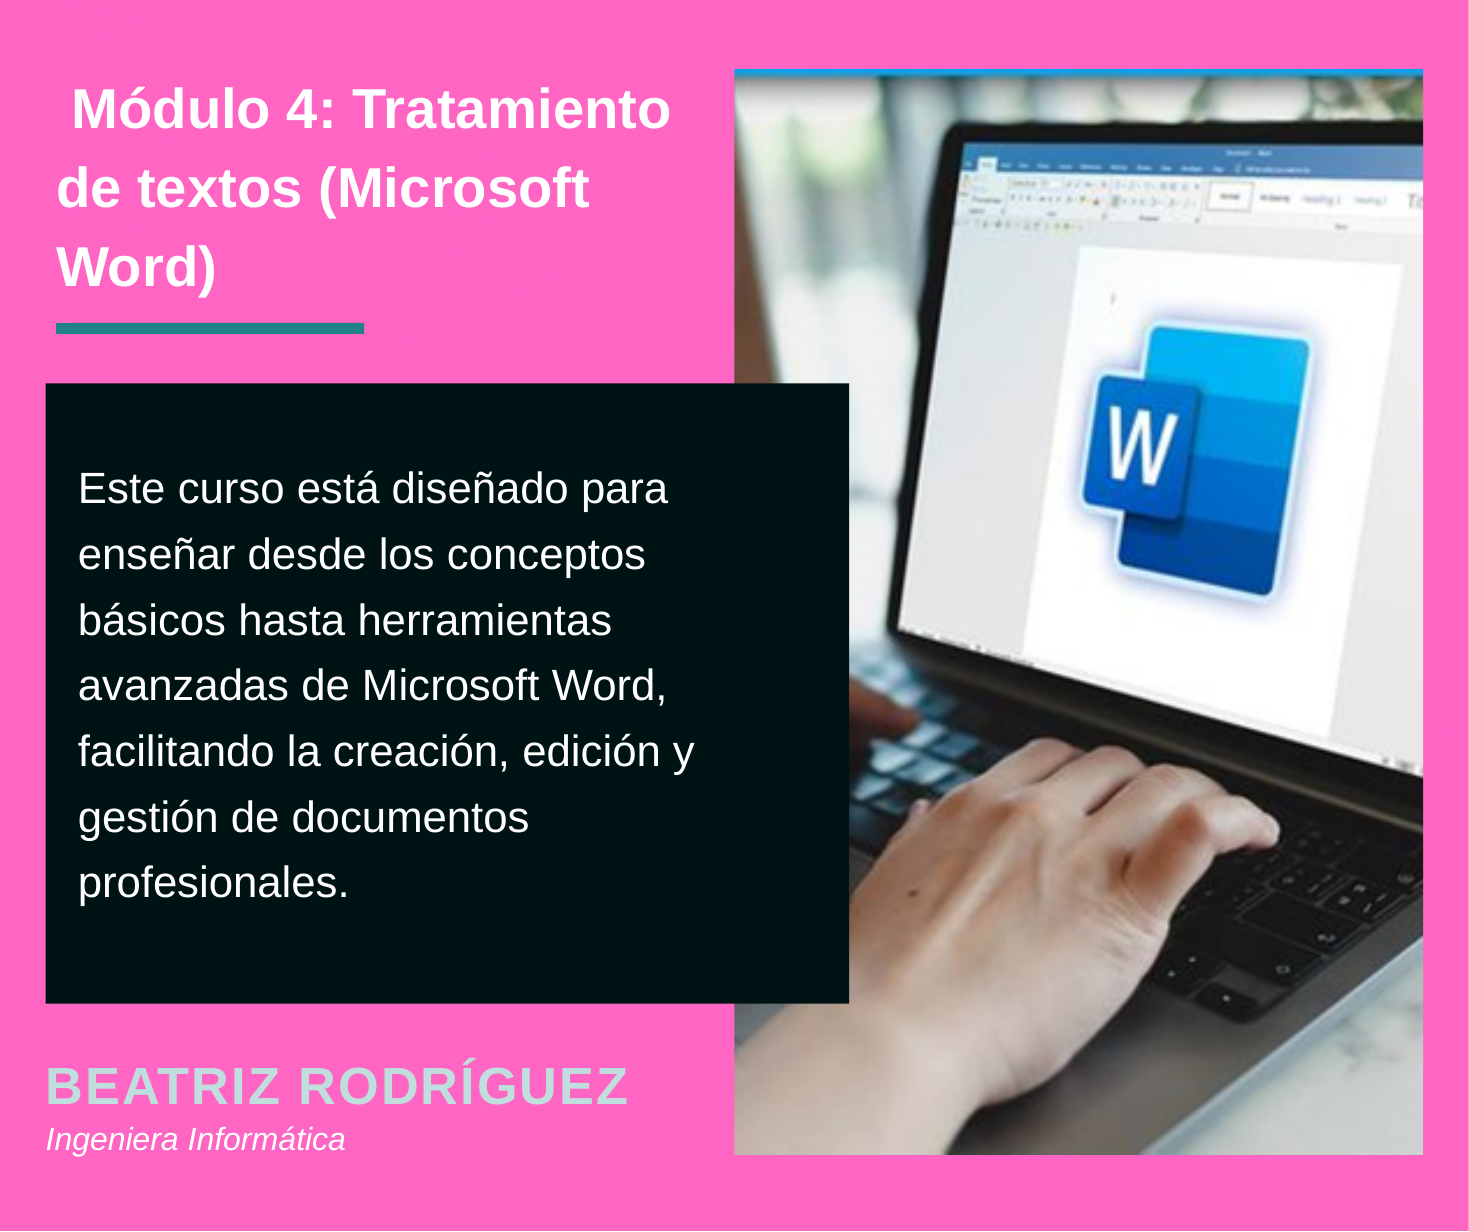

Módulo 4: Tratamiento de textos (Microsoft Word)

Este curso está diseñado para enseñar desde los conceptos básicos hasta herramientas avanzadas de Microsoft Word, facilitando la creación, edición y gestión de documentos profesionales.
BEATRIZ RODRÍGUEZ
Ingeniera Informática